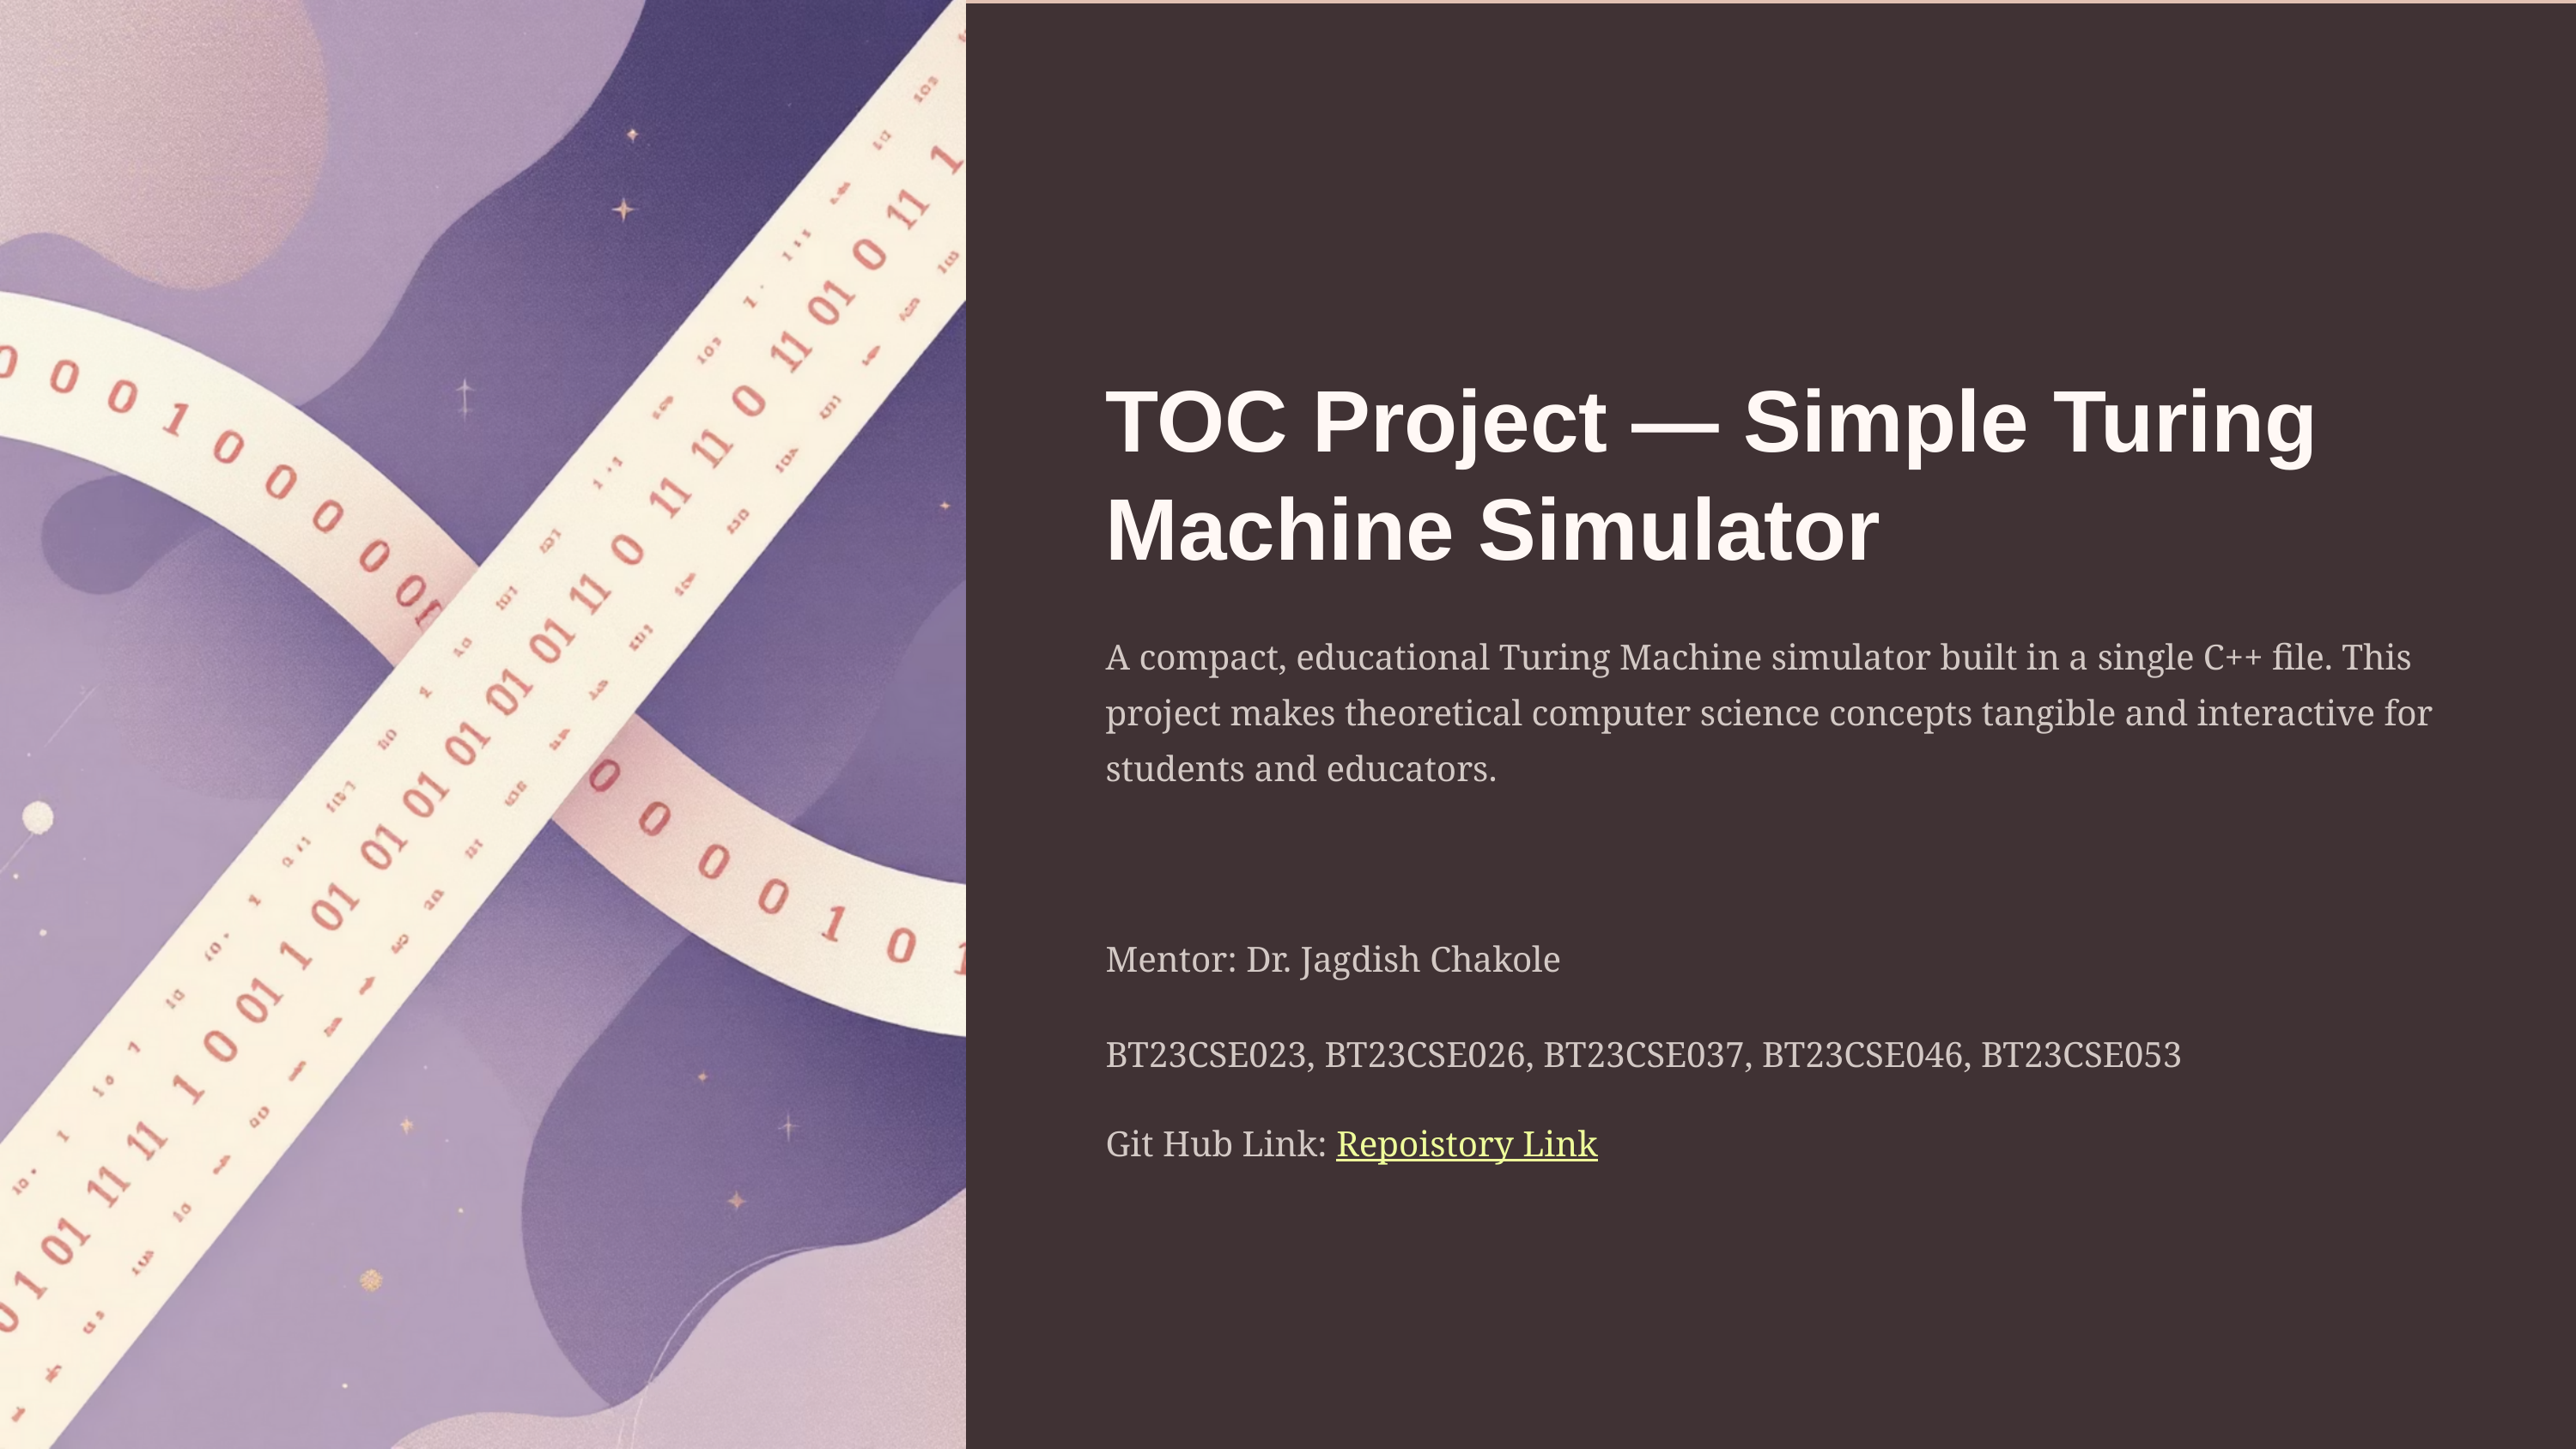

TOC Project — Simple Turing Machine Simulator
A compact, educational Turing Machine simulator built in a single C++ file. This project makes theoretical computer science concepts tangible and interactive for students and educators.
Mentor: Dr. Jagdish Chakole
BT23CSE023, BT23CSE026, BT23CSE037, BT23CSE046, BT23CSE053
Git Hub Link: Repoistory Link